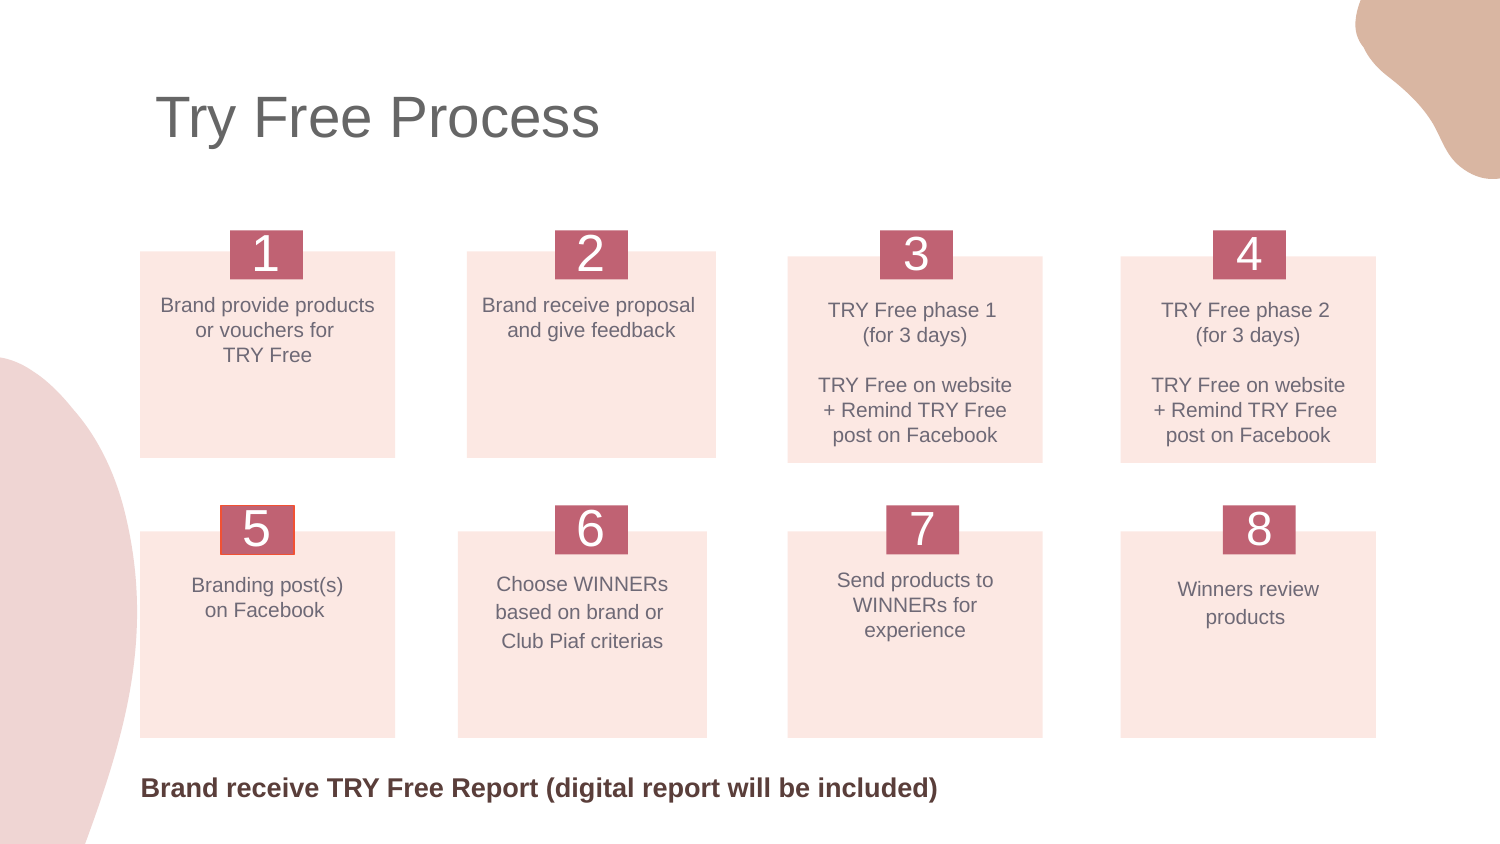

# Try Free Process
1
2
3
4

Brand provide products or vouchers for
TRY Free

Brand receive proposal
and give feedback

TRY Free phase 1
(for 3 days)

TRY Free on website
+ Remind TRY Free post on Facebook

TRY Free phase 2
(for 3 days)

TRY Free on website
+ Remind TRY Free
post on Facebook
5
6
7
8

Branding post(s)
on Facebook

Choose WINNERs based on brand or
Club Piaf criterias

Send products to WINNERs for experience

Winners review products

Brand receive TRY Free Report (digital report will be included)